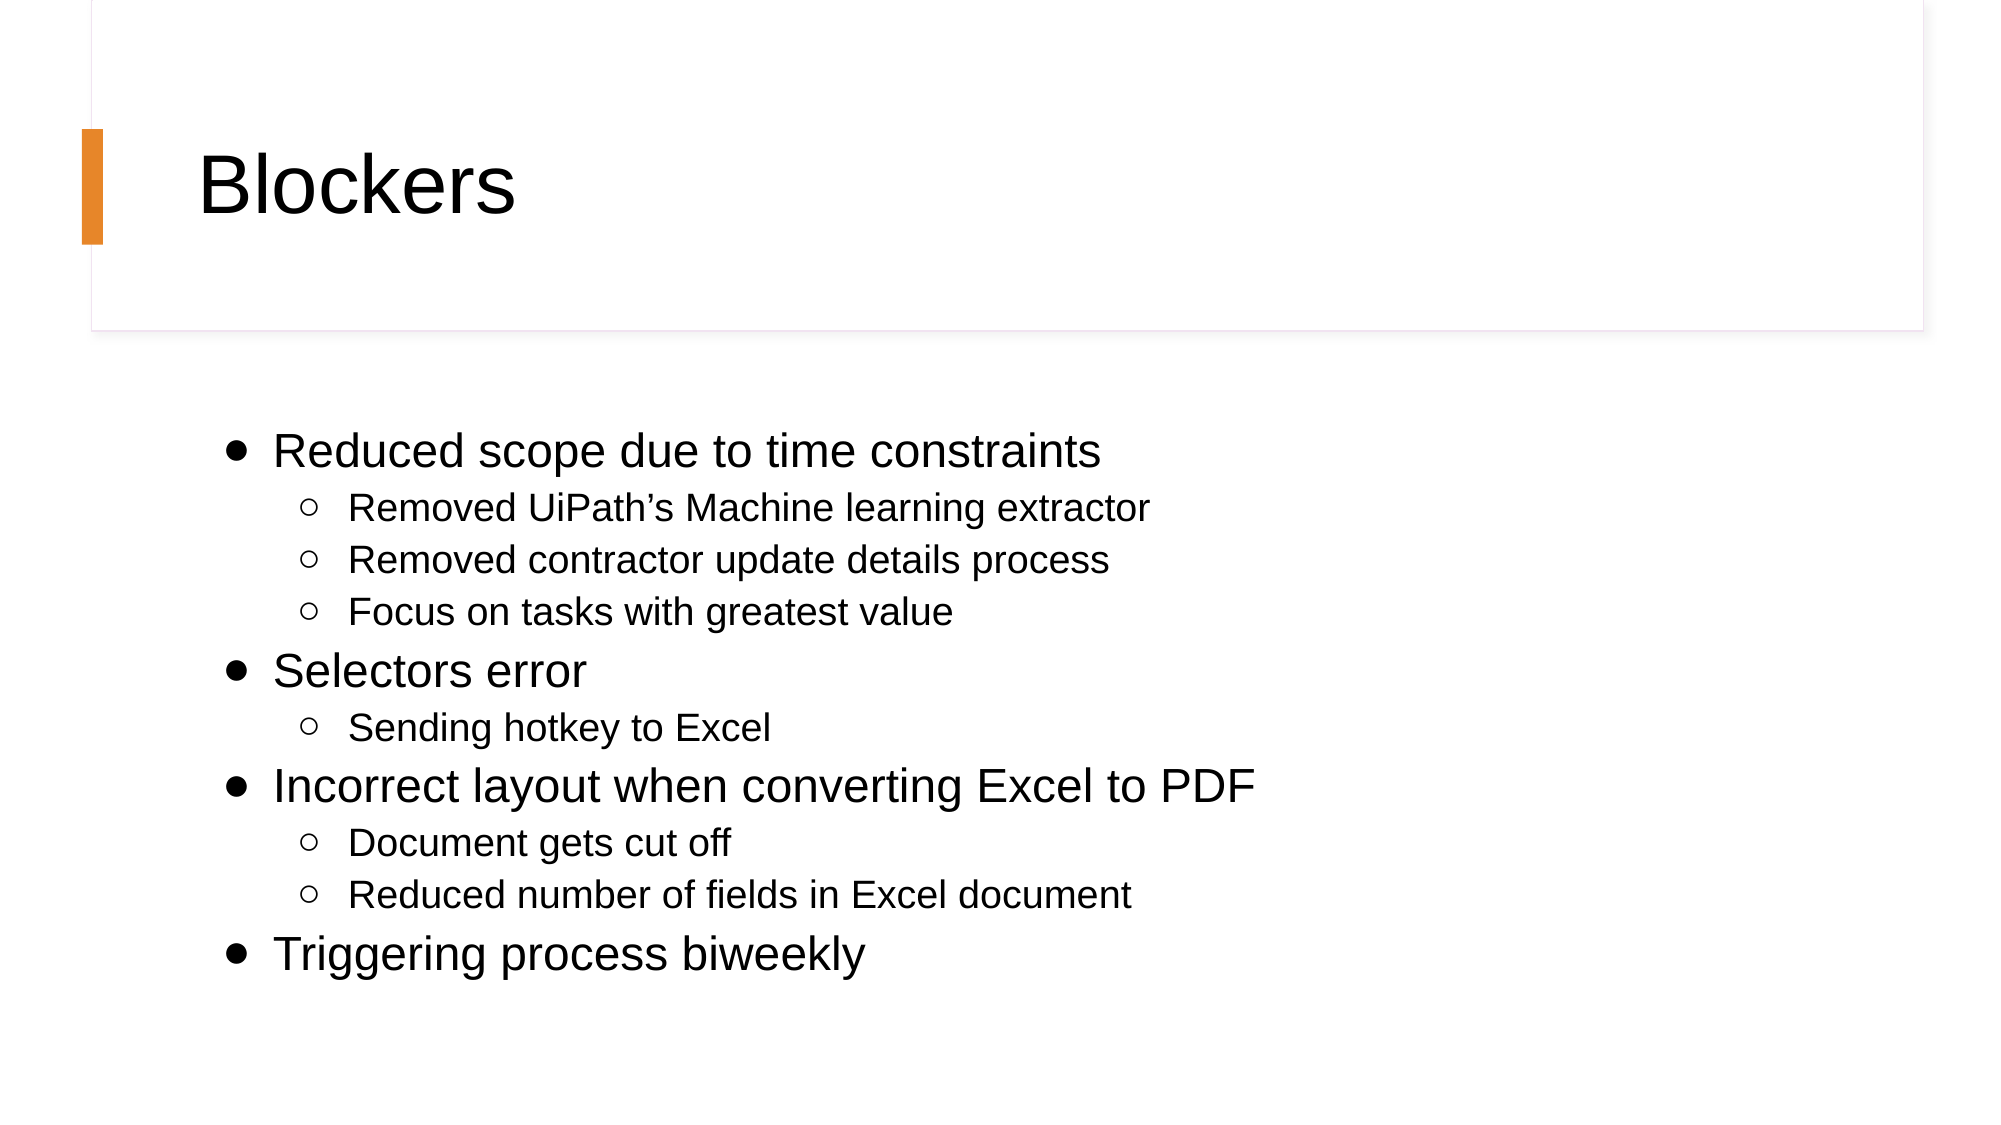

# Blockers
Reduced scope due to time constraints
Removed UiPath’s Machine learning extractor
Removed contractor update details process
Focus on tasks with greatest value
Selectors error
Sending hotkey to Excel
Incorrect layout when converting Excel to PDF
Document gets cut off
Reduced number of fields in Excel document
Triggering process biweekly